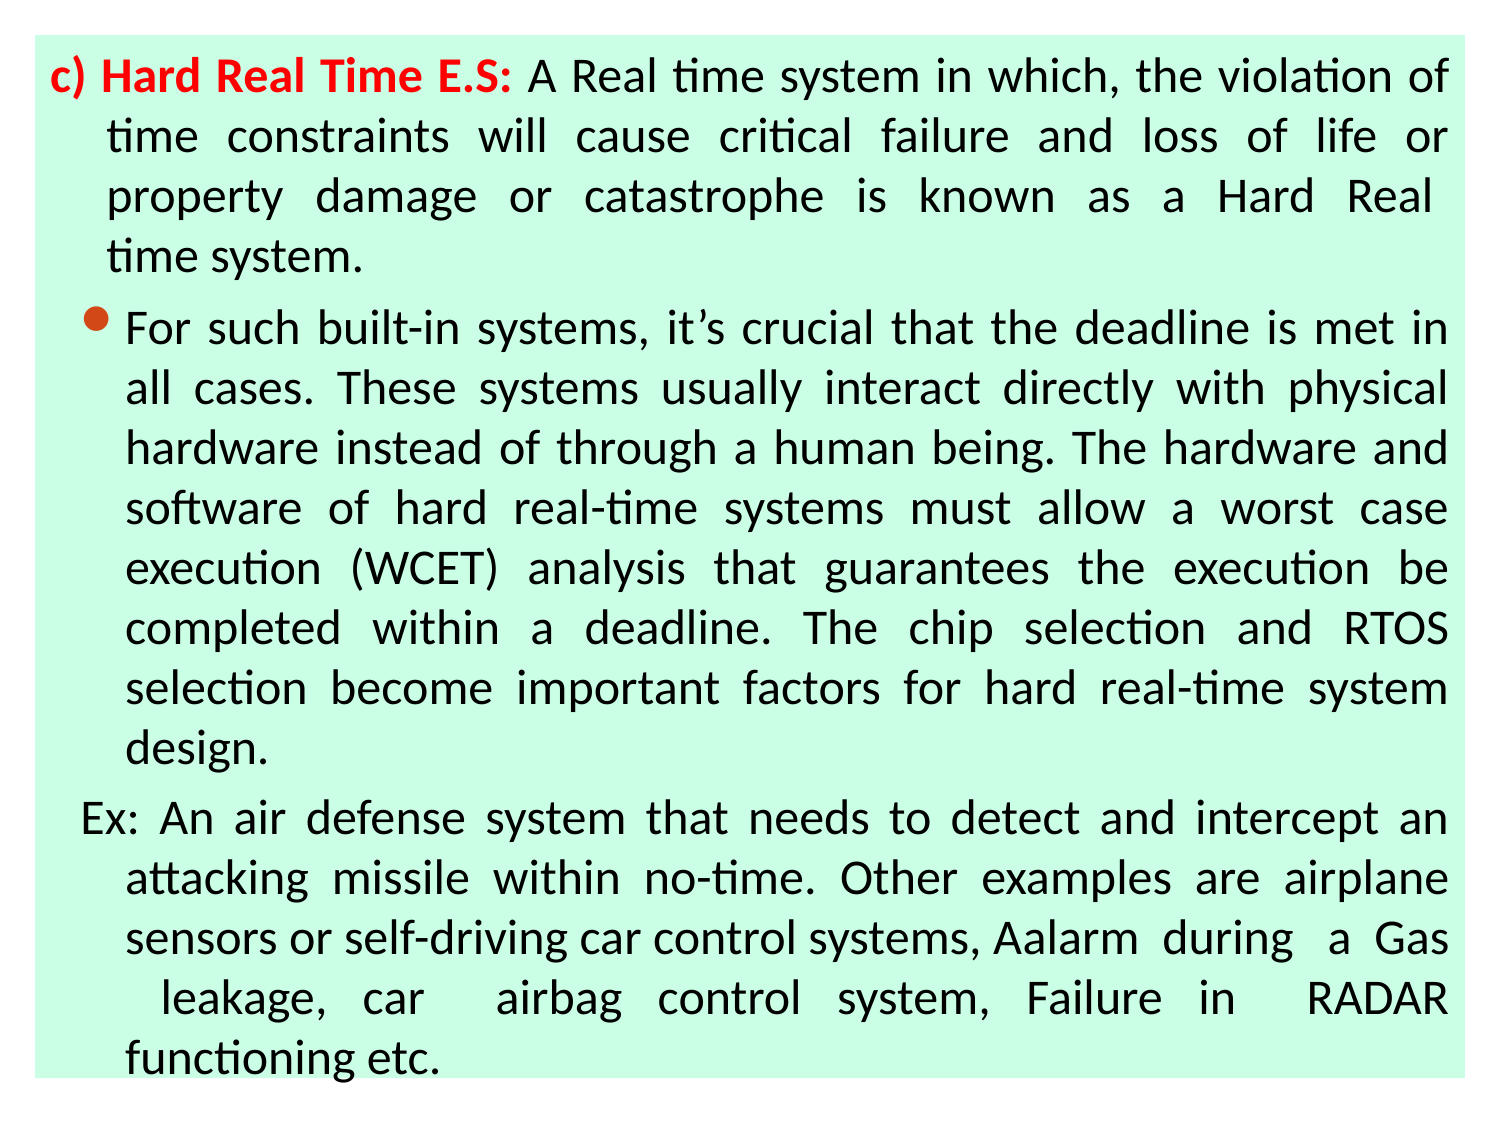

c) Hard Real Time E.S: A Real time system in which, the violation of time constraints will cause critical failure and loss of life or property  damage  or  catastrophe  is  known  as  a  Hard  Real  time system.
For such built-in systems, it’s crucial that the deadline is met in all cases. These systems usually interact directly with physical hardware instead of through a human being. The hardware and software of hard real-time systems must allow a worst case execution (WCET) analysis that guarantees the execution be completed within a deadline. The chip selection and RTOS selection become important factors for hard real-time system design.
Ex: An air defense system that needs to detect and intercept an attacking missile within no-time. Other examples are airplane sensors or self-driving car control systems, Aalarm  during   a  Gas  leakage, car  airbag control system, Failure in  RADAR functioning etc.